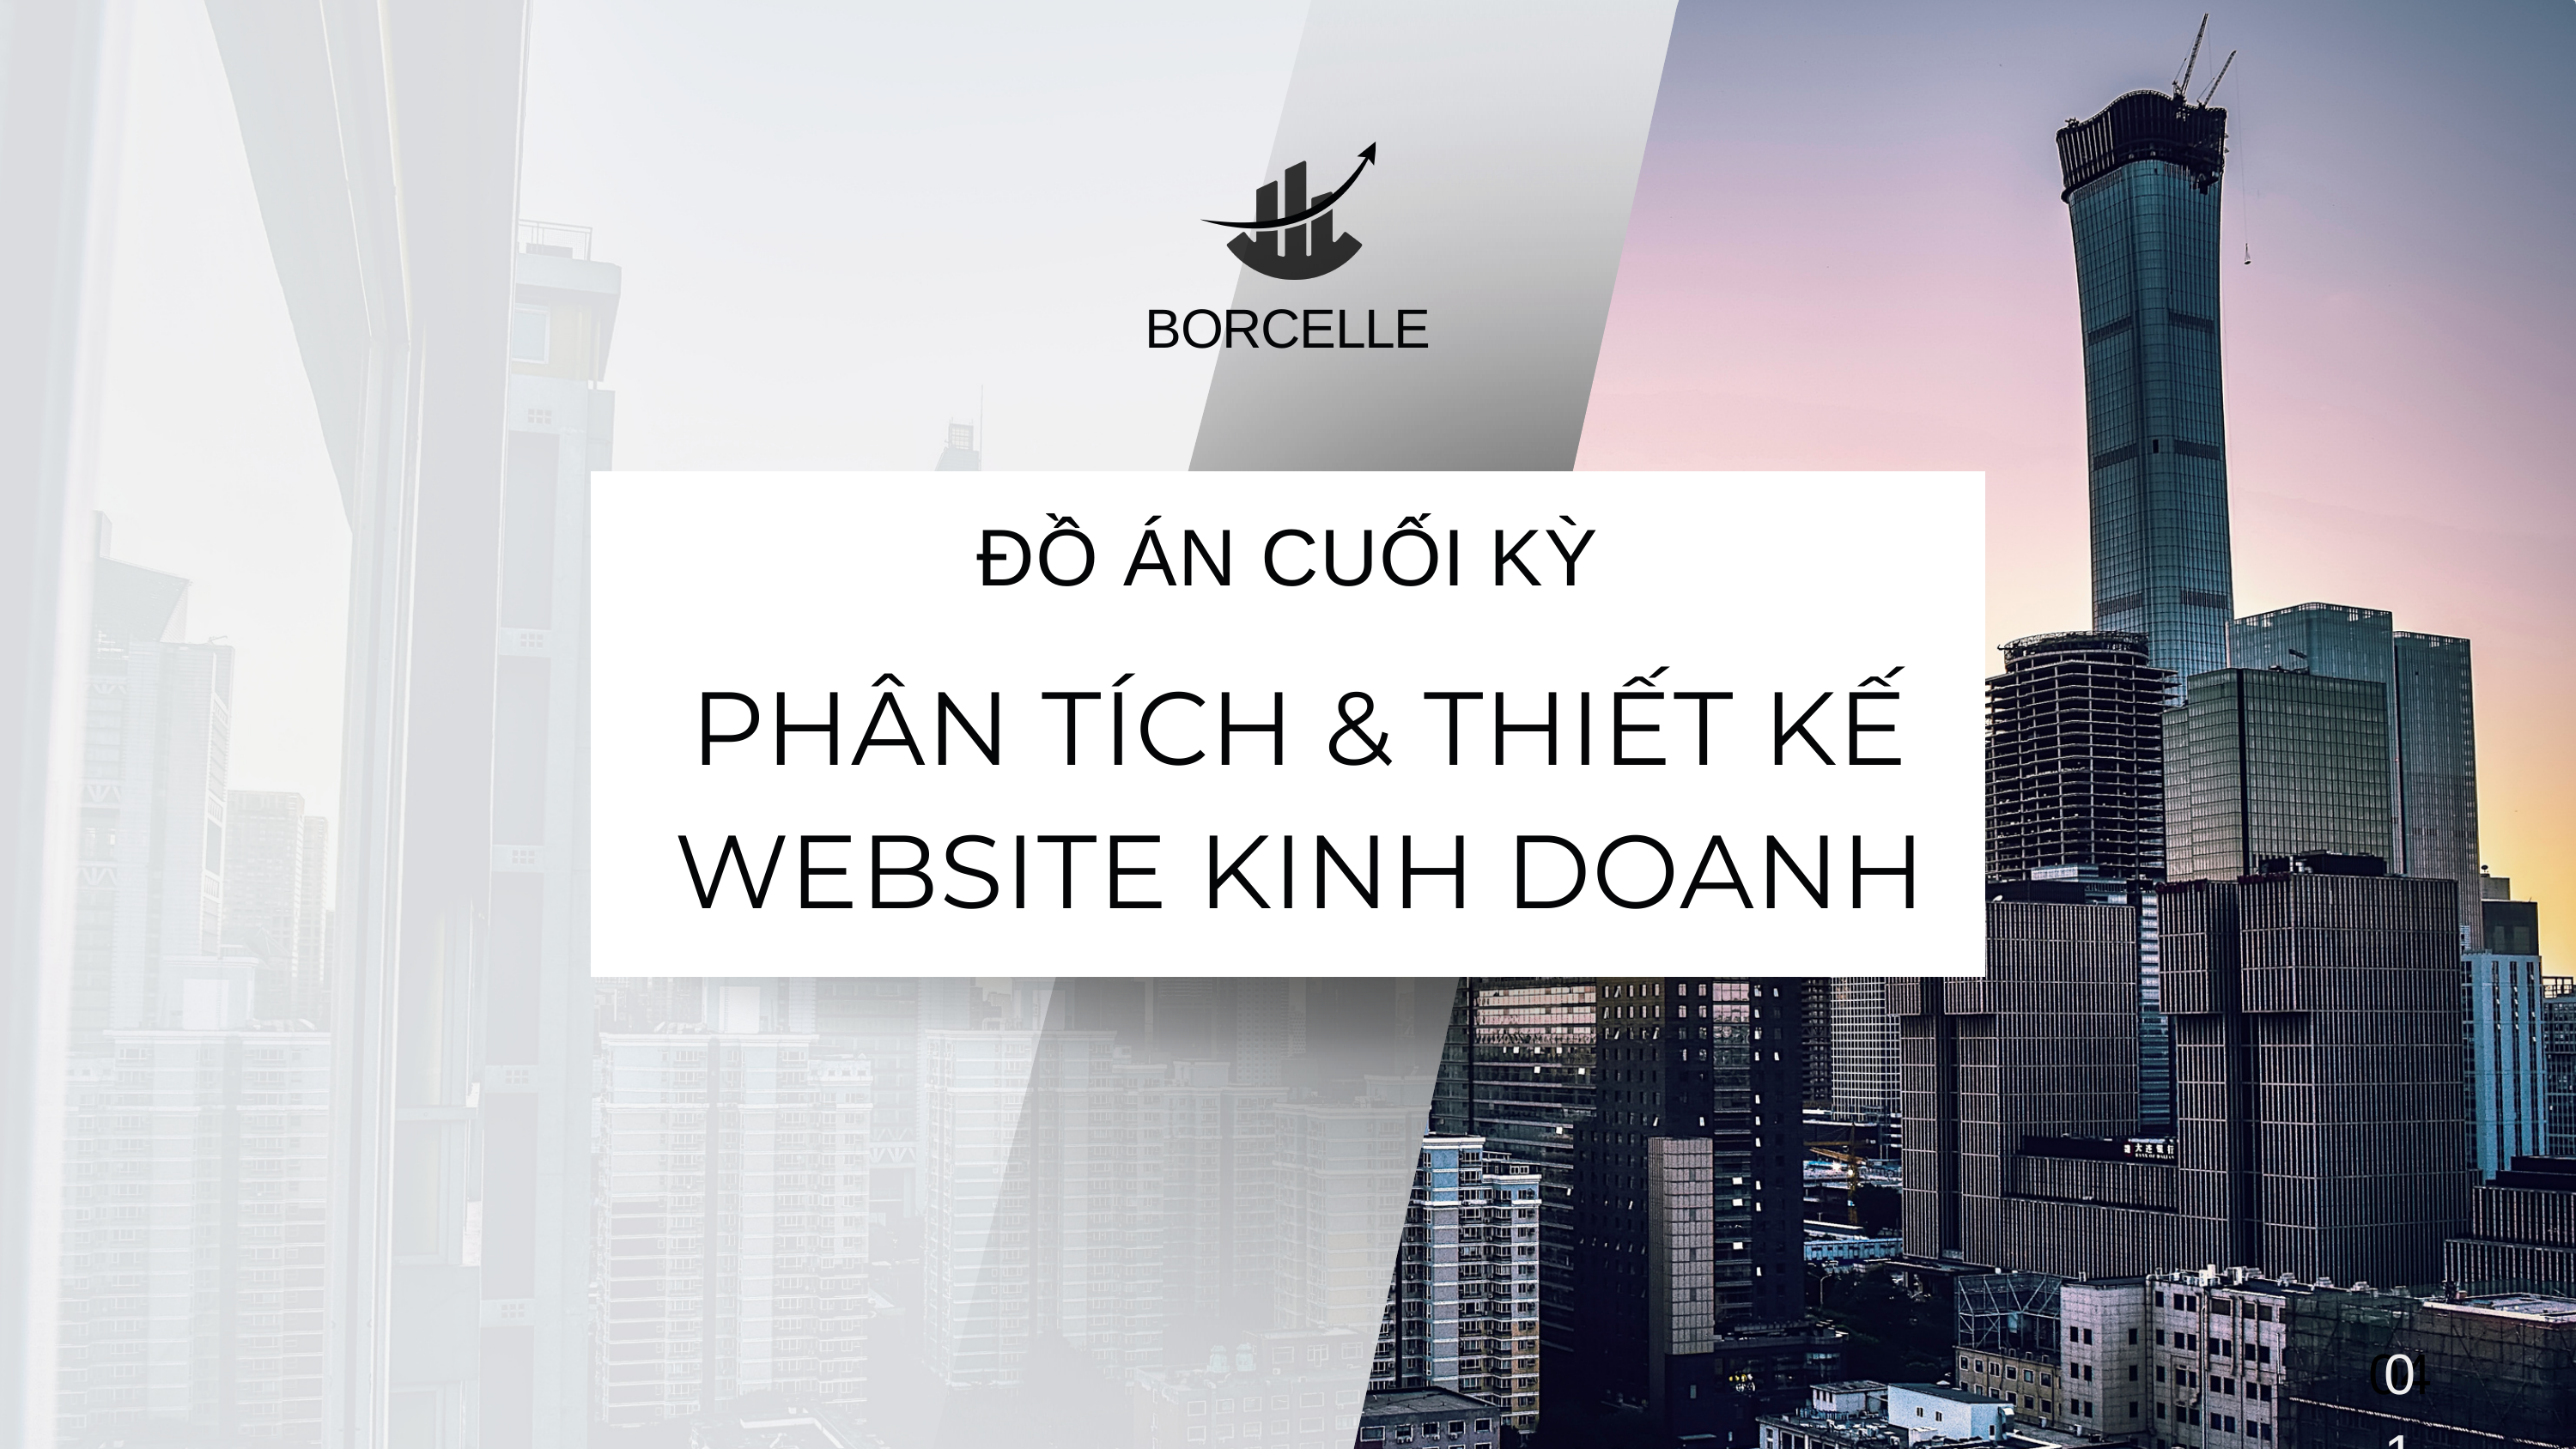

BORCELLE

ĐỒ ÁN CUỐI KỲ
PHÂN TÍCH & THIẾT KẾ WEBSITE KINH DOANH

04
01